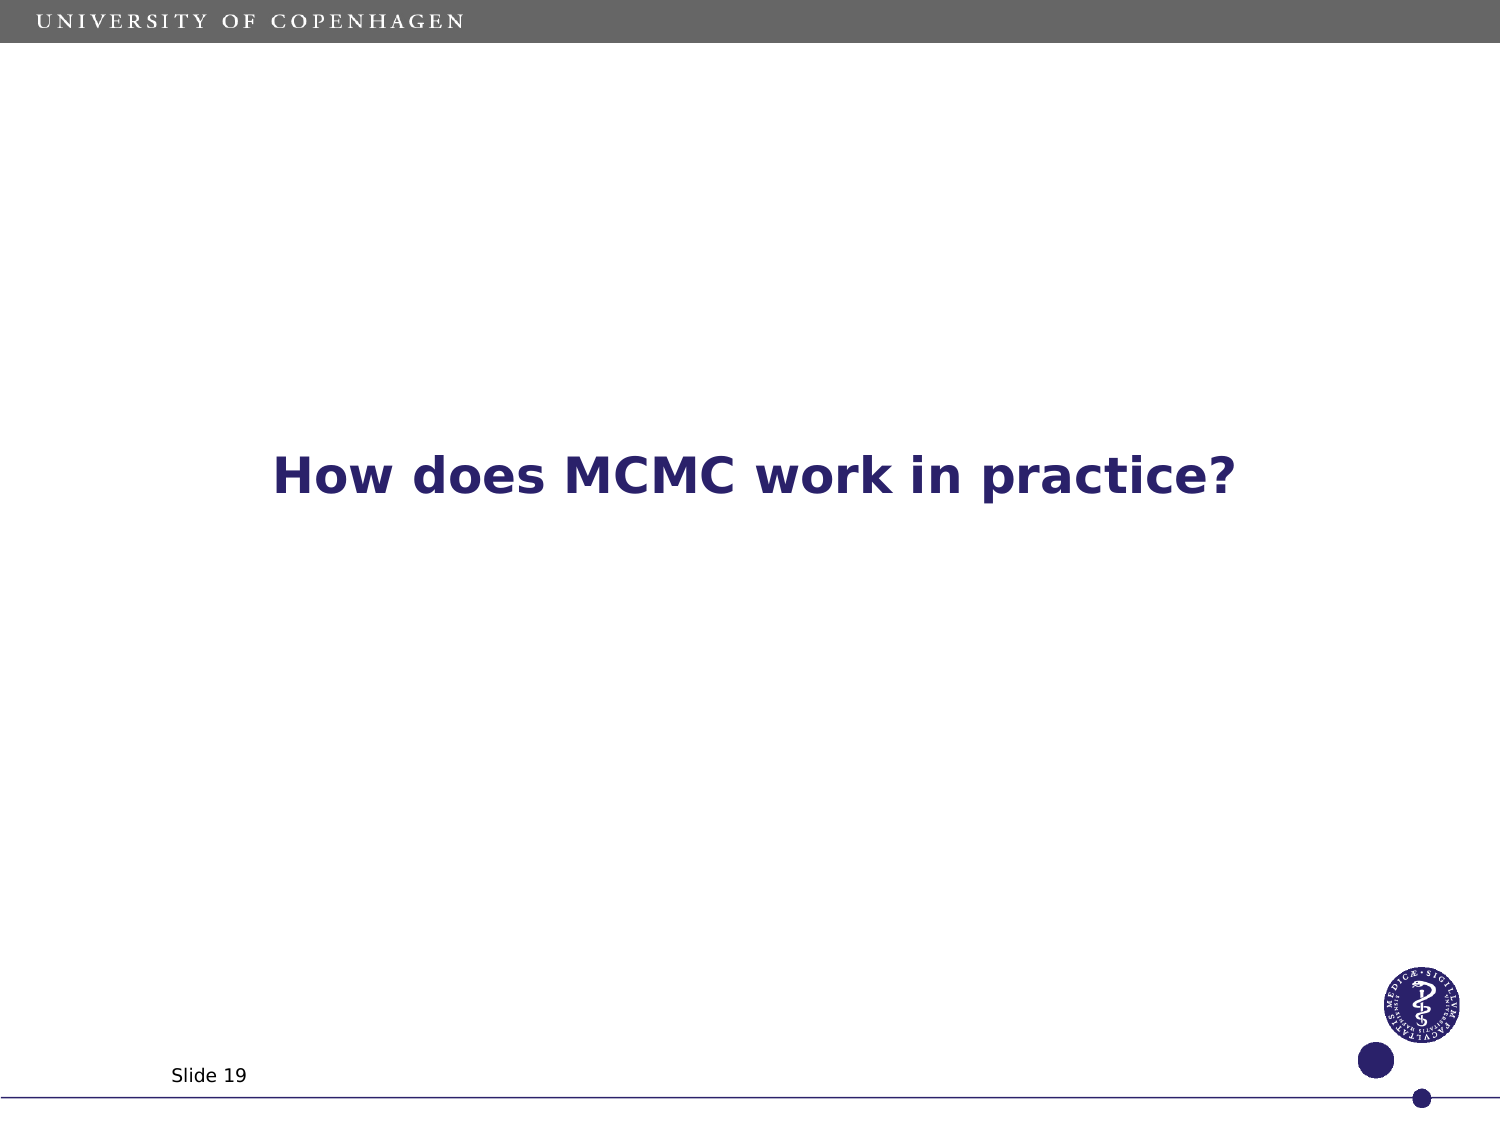

# How does MCMC work in practice?
Slide 19